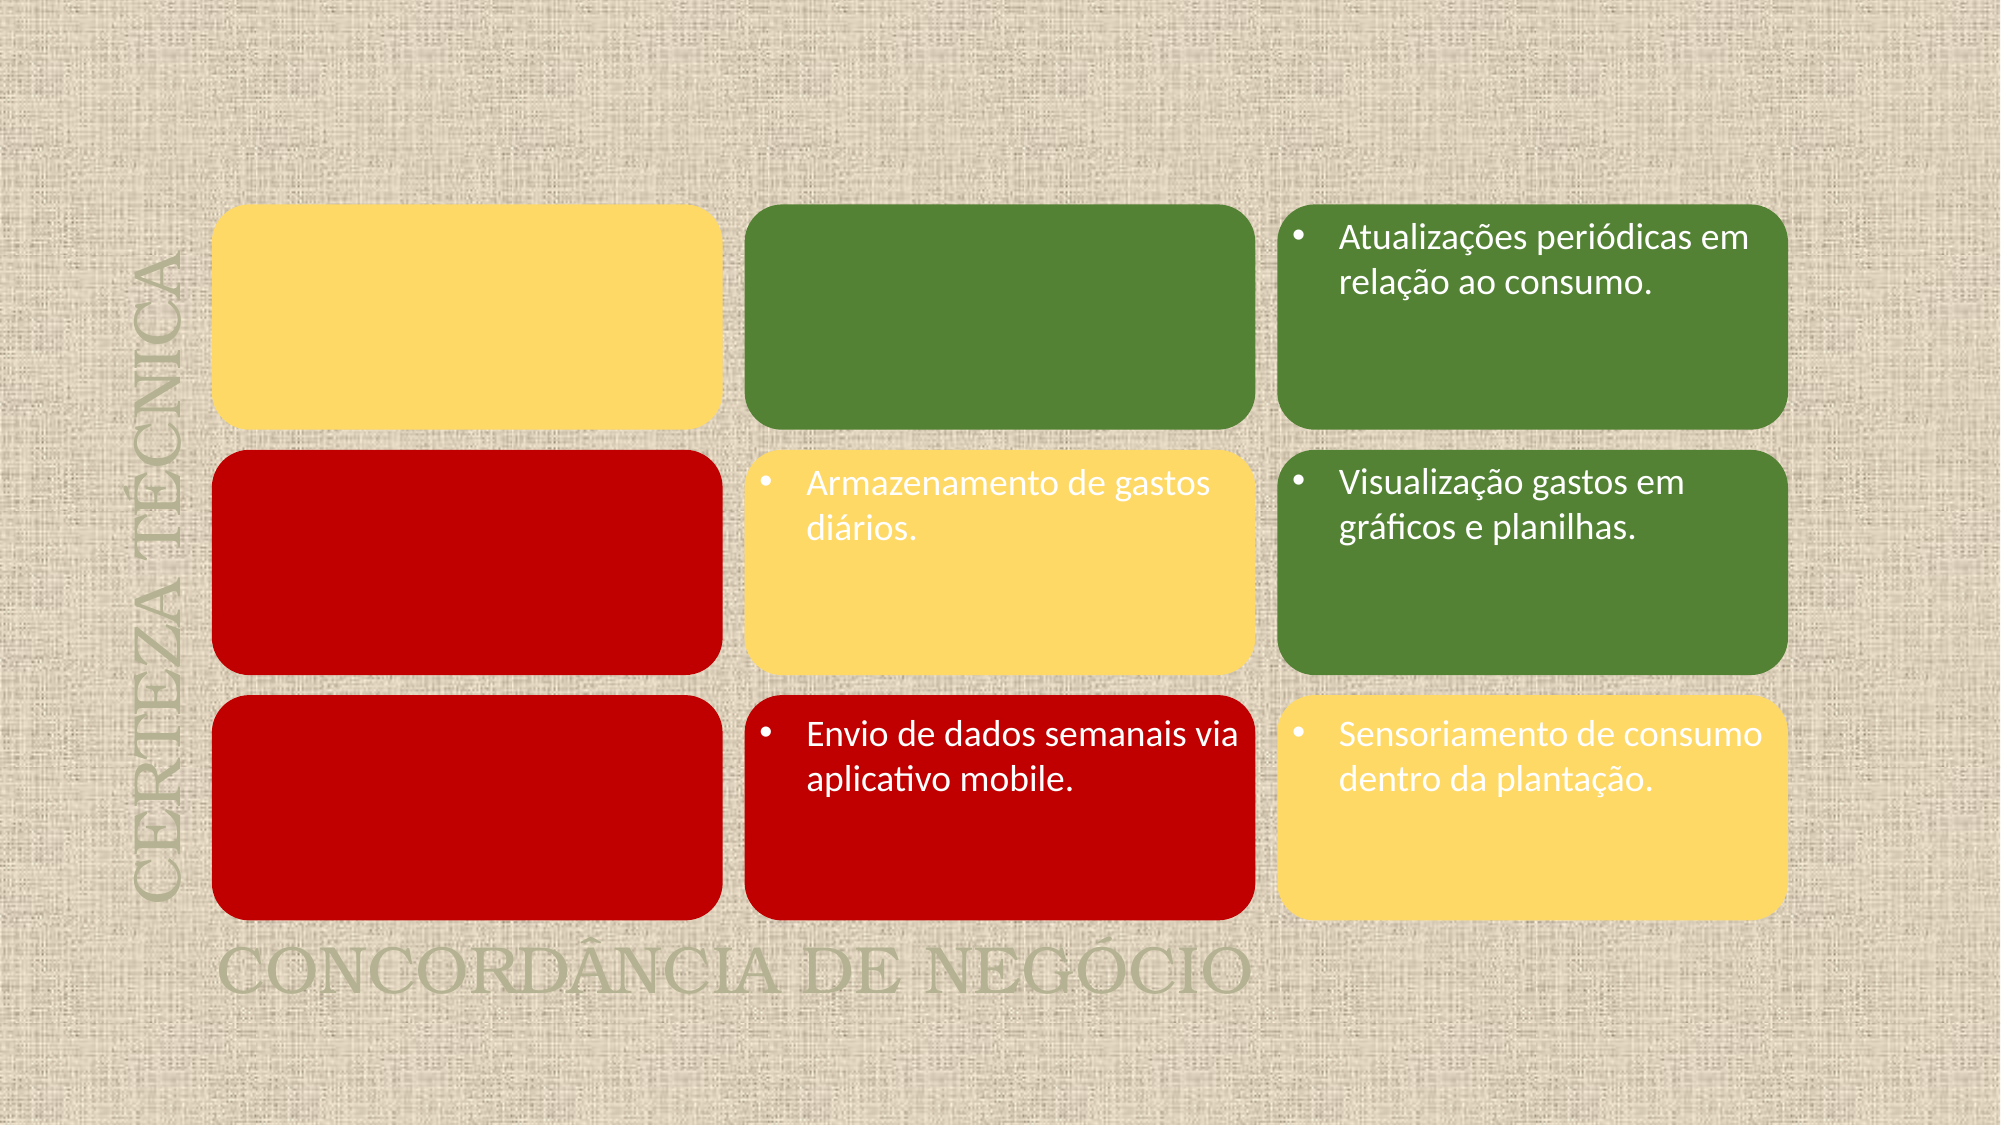

Atualizações periódicas em relação ao consumo.
CERTEZA TÉCNICA

Visualização gastos em gráficos e planilhas.

Armazenamento de gastos diários.

Envio de dados semanais via aplicativo mobile.
Sensoriamento de consumo dentro da plantação.
CONCORDÂNCIA DE NEGÓCIO